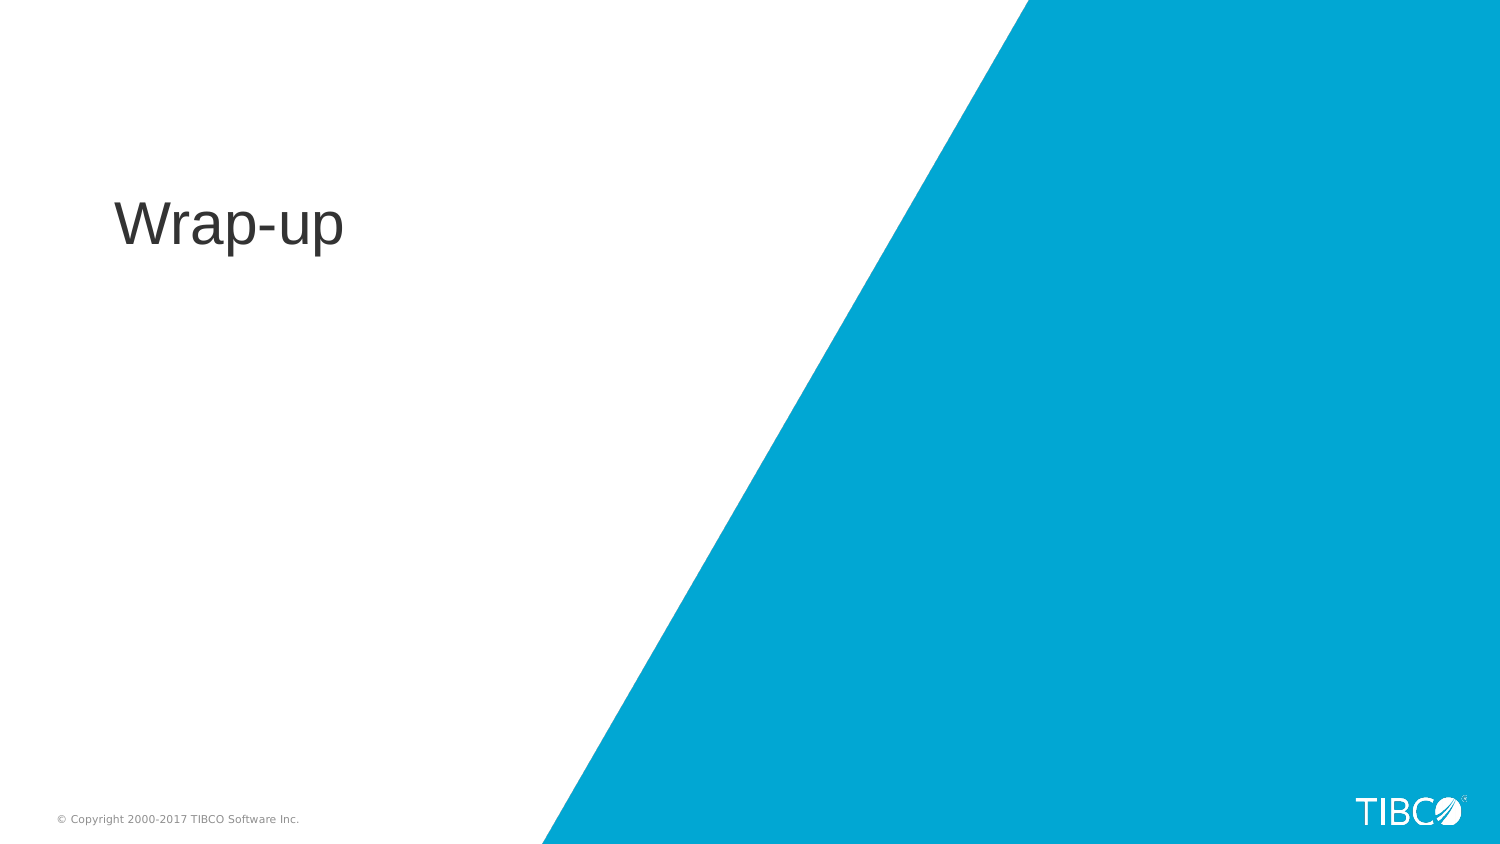

# Wrap-up
© Copyright 2000-2017 TIBCO Software Inc.